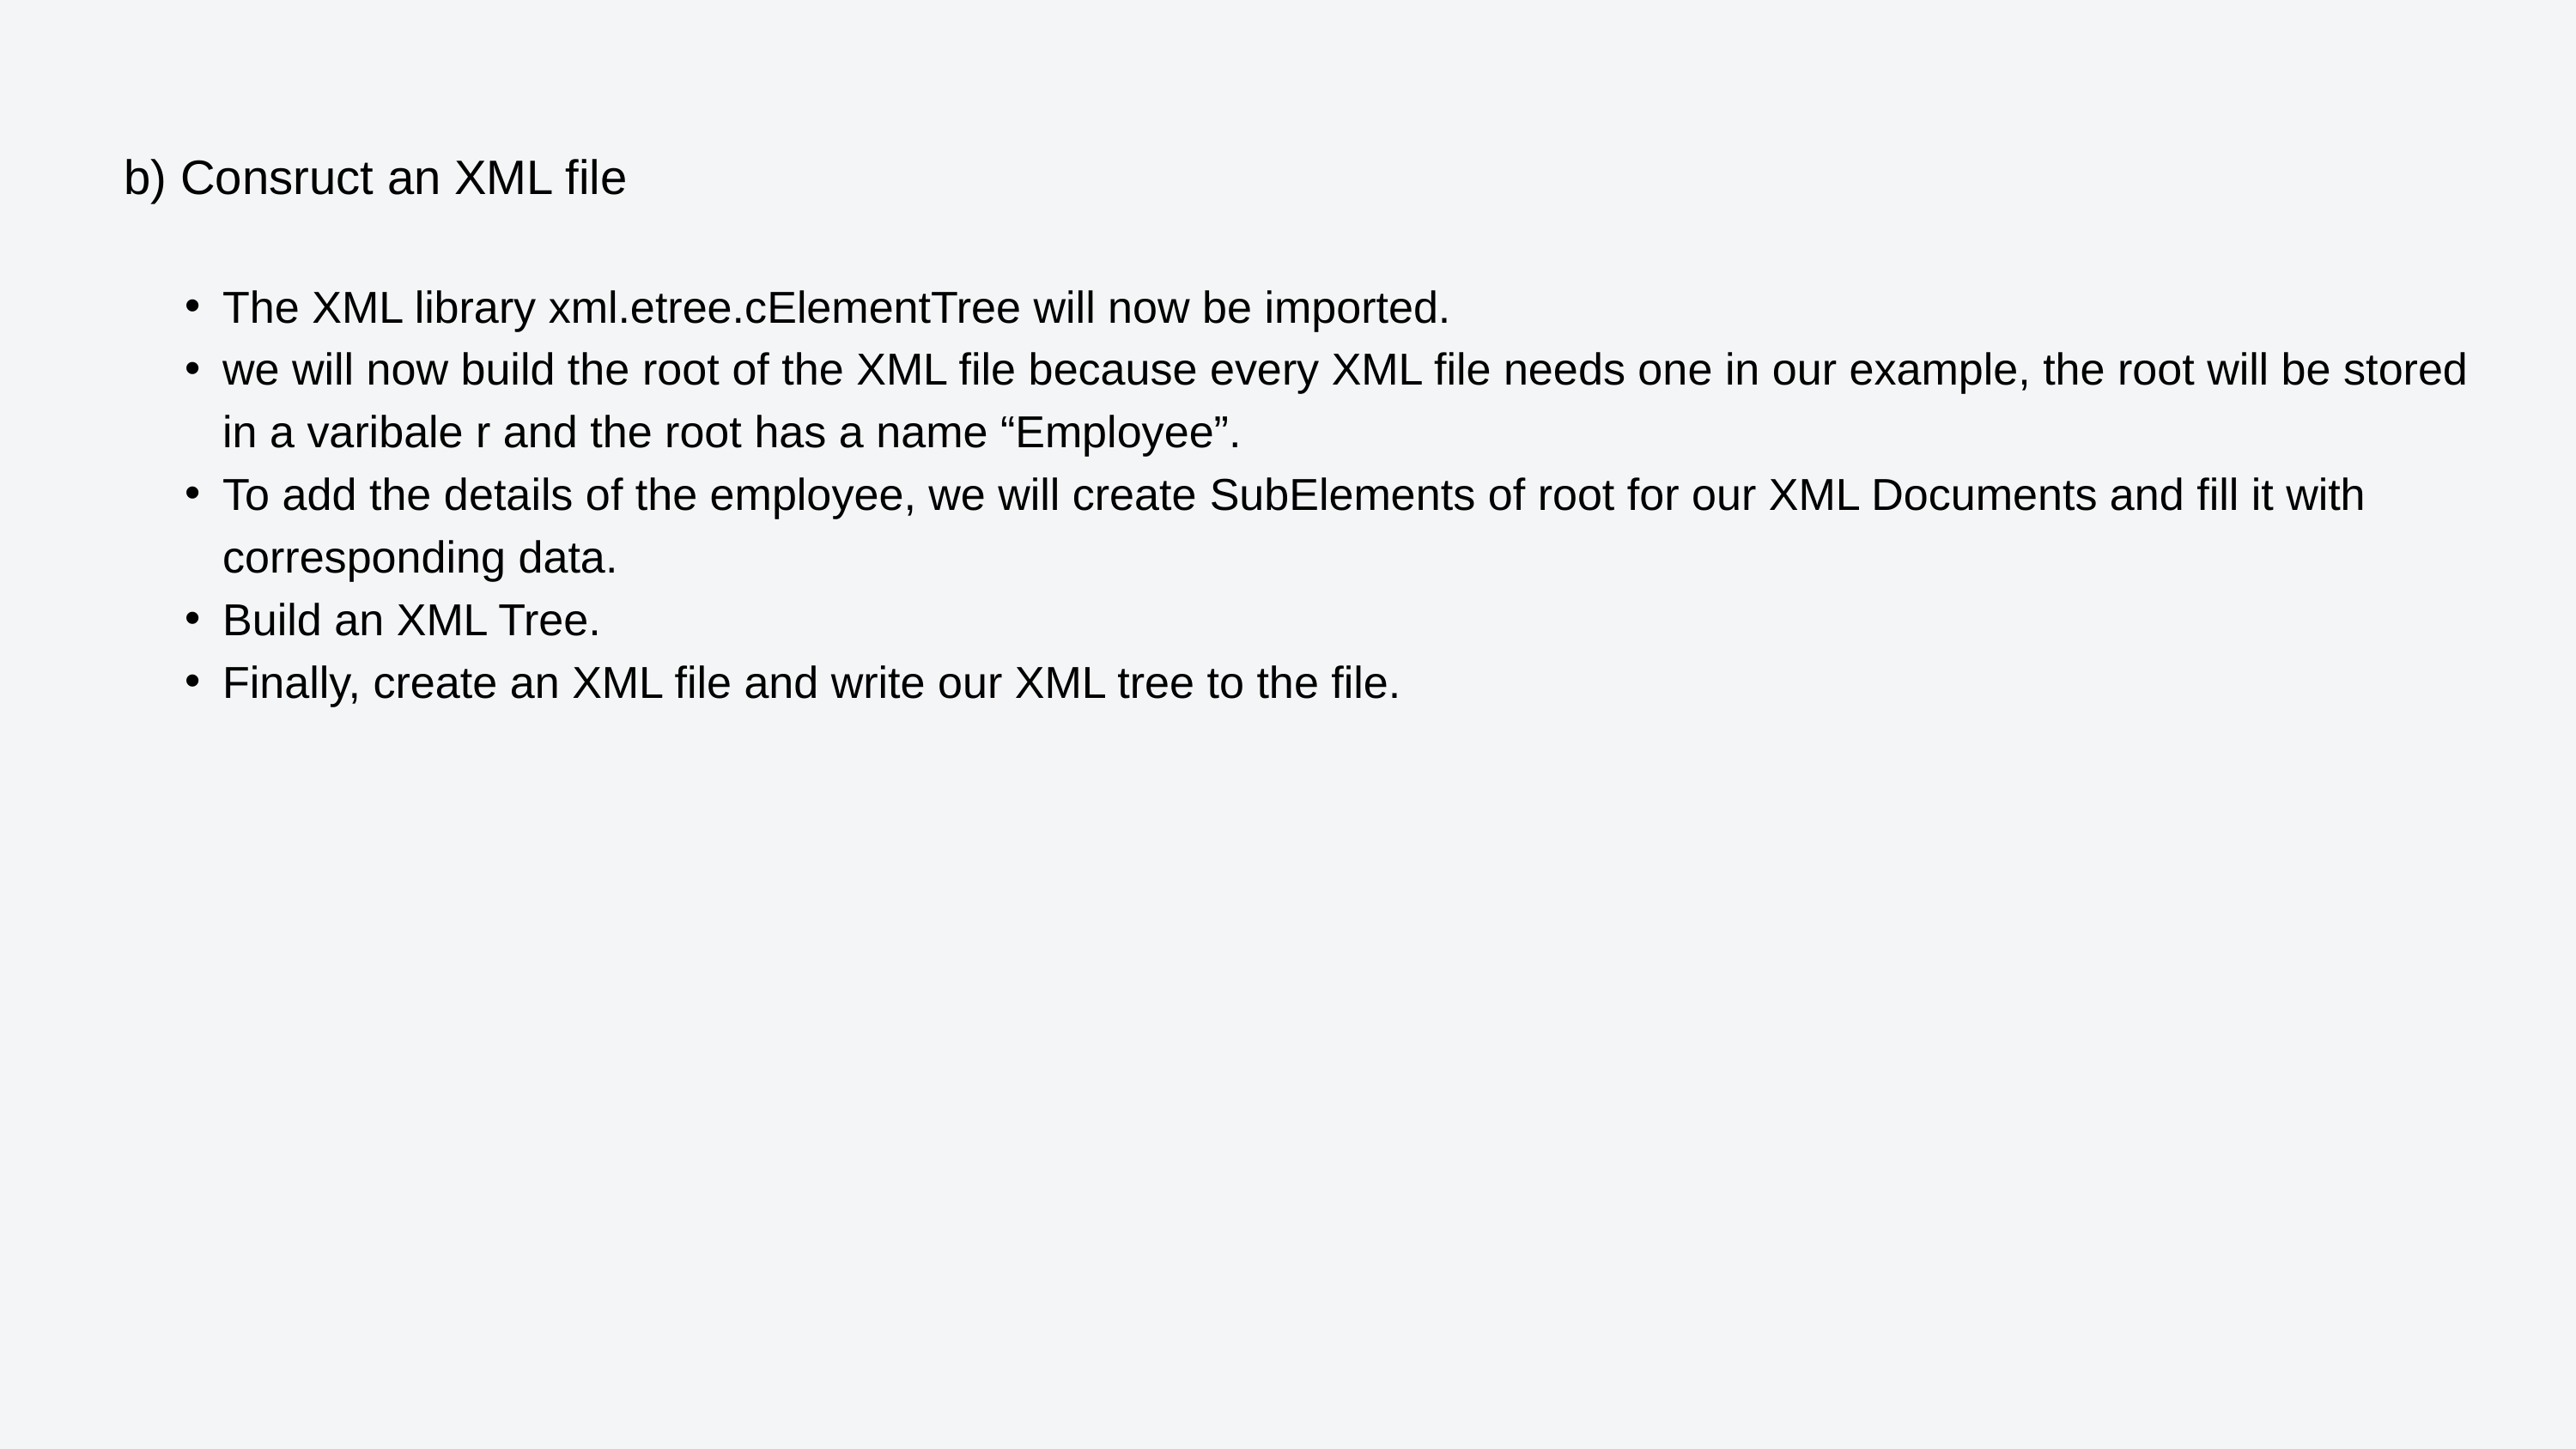

b) Consruct an XML file
The XML library xml.etree.cElementTree will now be imported.
we will now build the root of the XML file because every XML file needs one in our example, the root will be stored in a varibale r and the root has a name “Employee”.
To add the details of the employee, we will create SubElements of root for our XML Documents and fill it with corresponding data.
Build an XML Tree.
Finally, create an XML file and write our XML tree to the file.